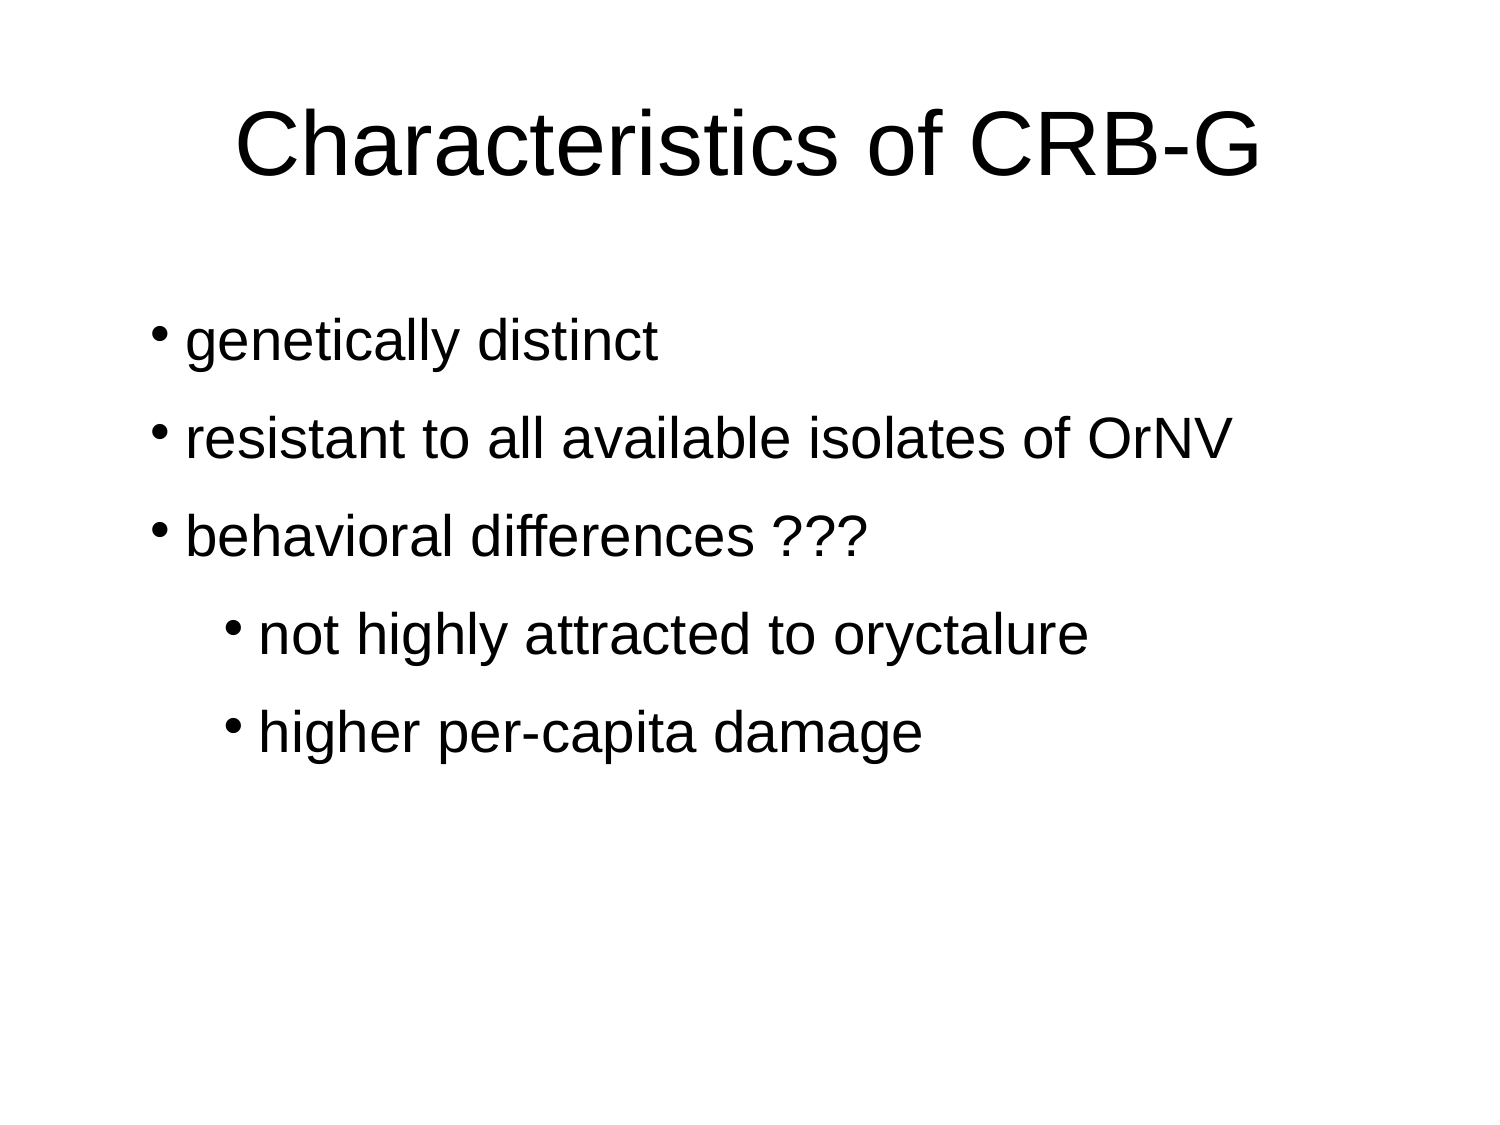

Characteristics of CRB-G

genetically distinct
resistant to all available isolates of OrNV
behavioral differences ???
not highly attracted to oryctalure
higher per-capita damage